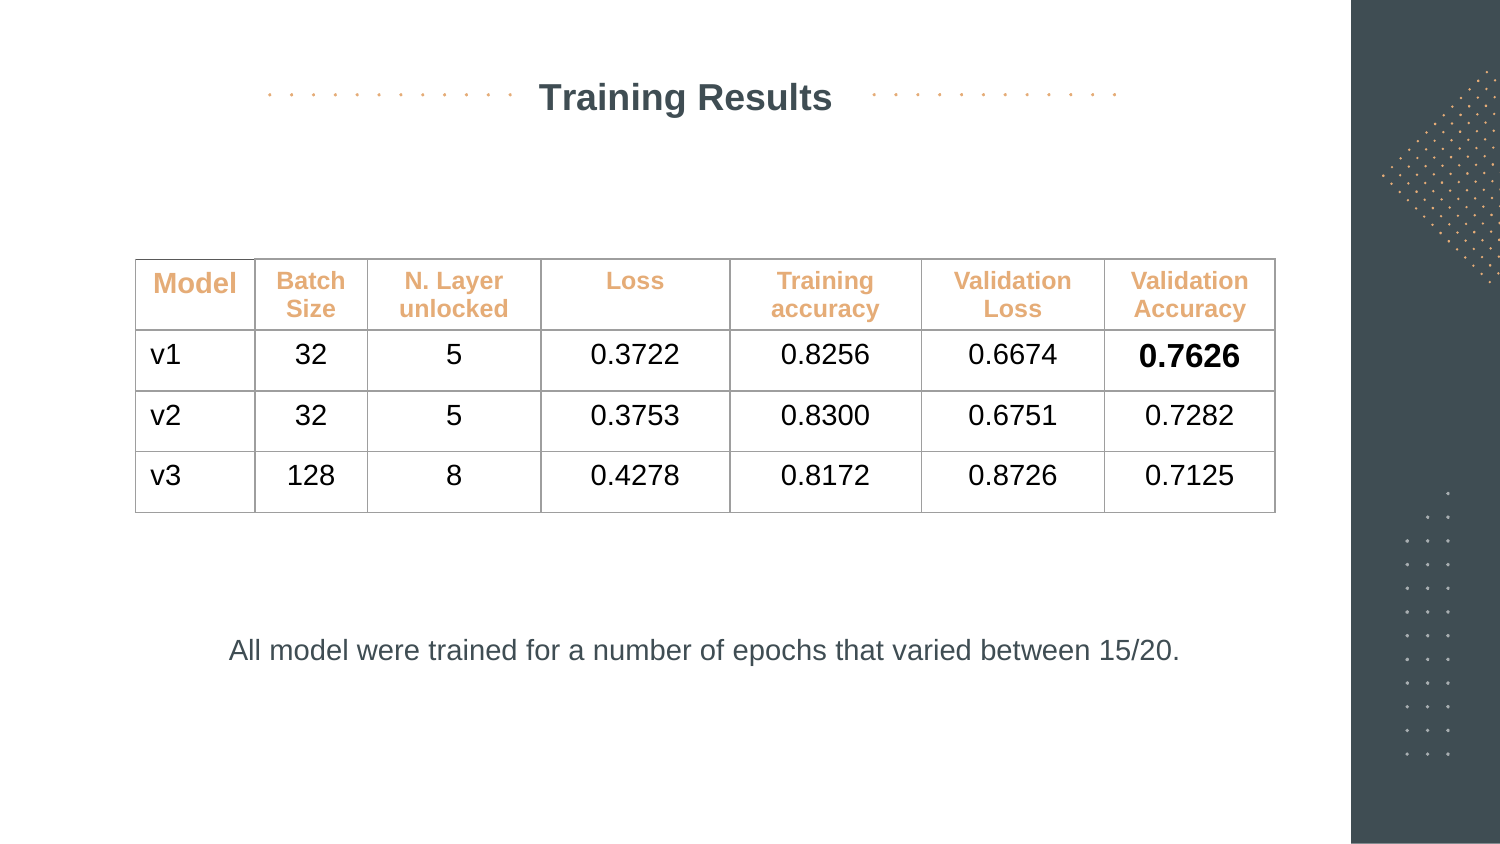

# Training Results

| Model | Batch Size | N. Layer unlocked | Loss | Training accuracy | Validation Loss | Validation Accuracy |
| --- | --- | --- | --- | --- | --- | --- |
| v1 | 32 | 5 | 0.3722 | 0.8256 | 0.6674 | 0.7626 |
| v2 | 32 | 5 | 0.3753 | 0.8300 | 0.6751 | 0.7282 |
| v3 | 128 | 8 | 0.4278 | 0.8172 | 0.8726 | 0.7125 |
All model were trained for a number of epochs that varied between 15/20.